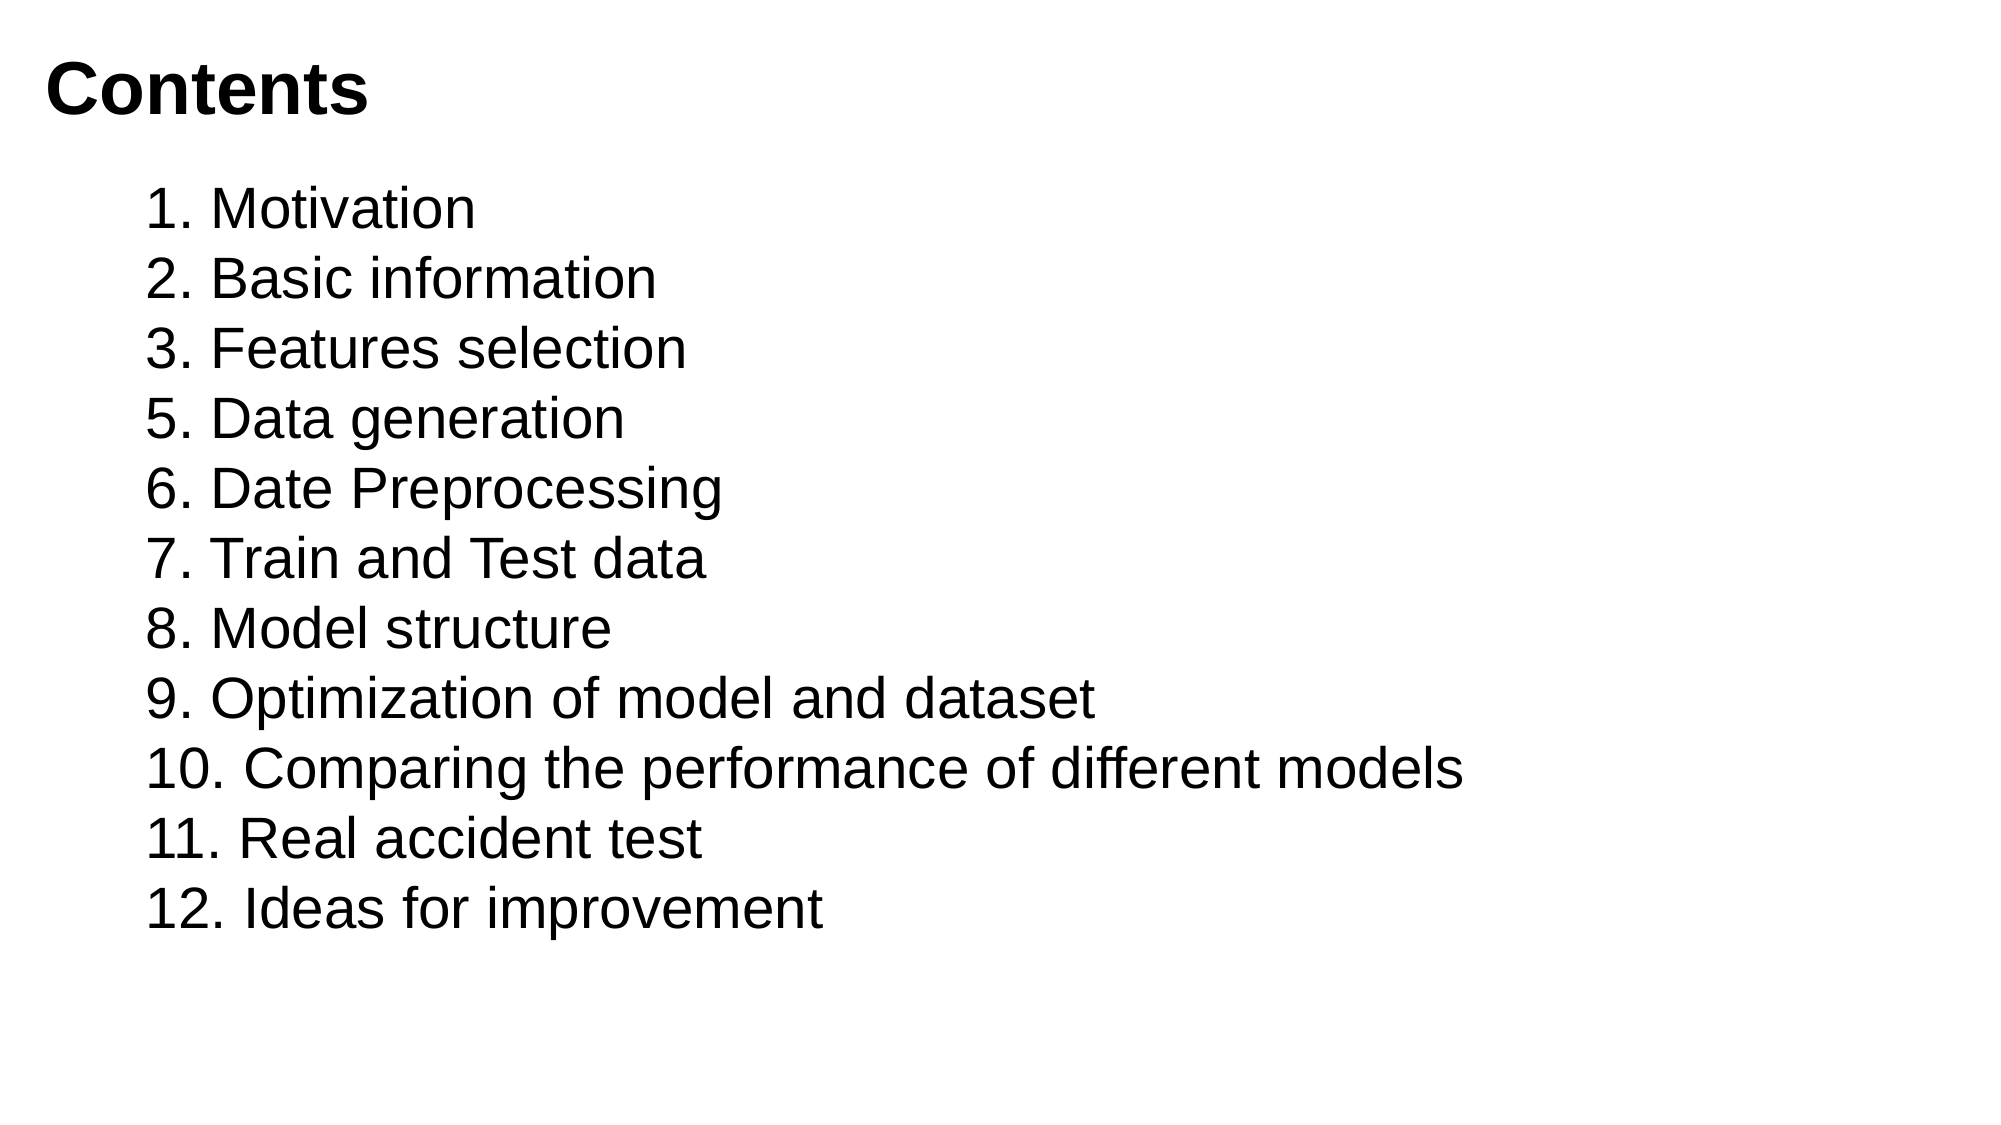

Contents
1. Motivation
2. Basic information
3. Features selection
5. Data generation
6. Date Preprocessing
7. Train and Test data
8. Model structure
9. Optimization of model and dataset
10. Comparing the performance of different models
11. Real accident test
12. Ideas for improvement